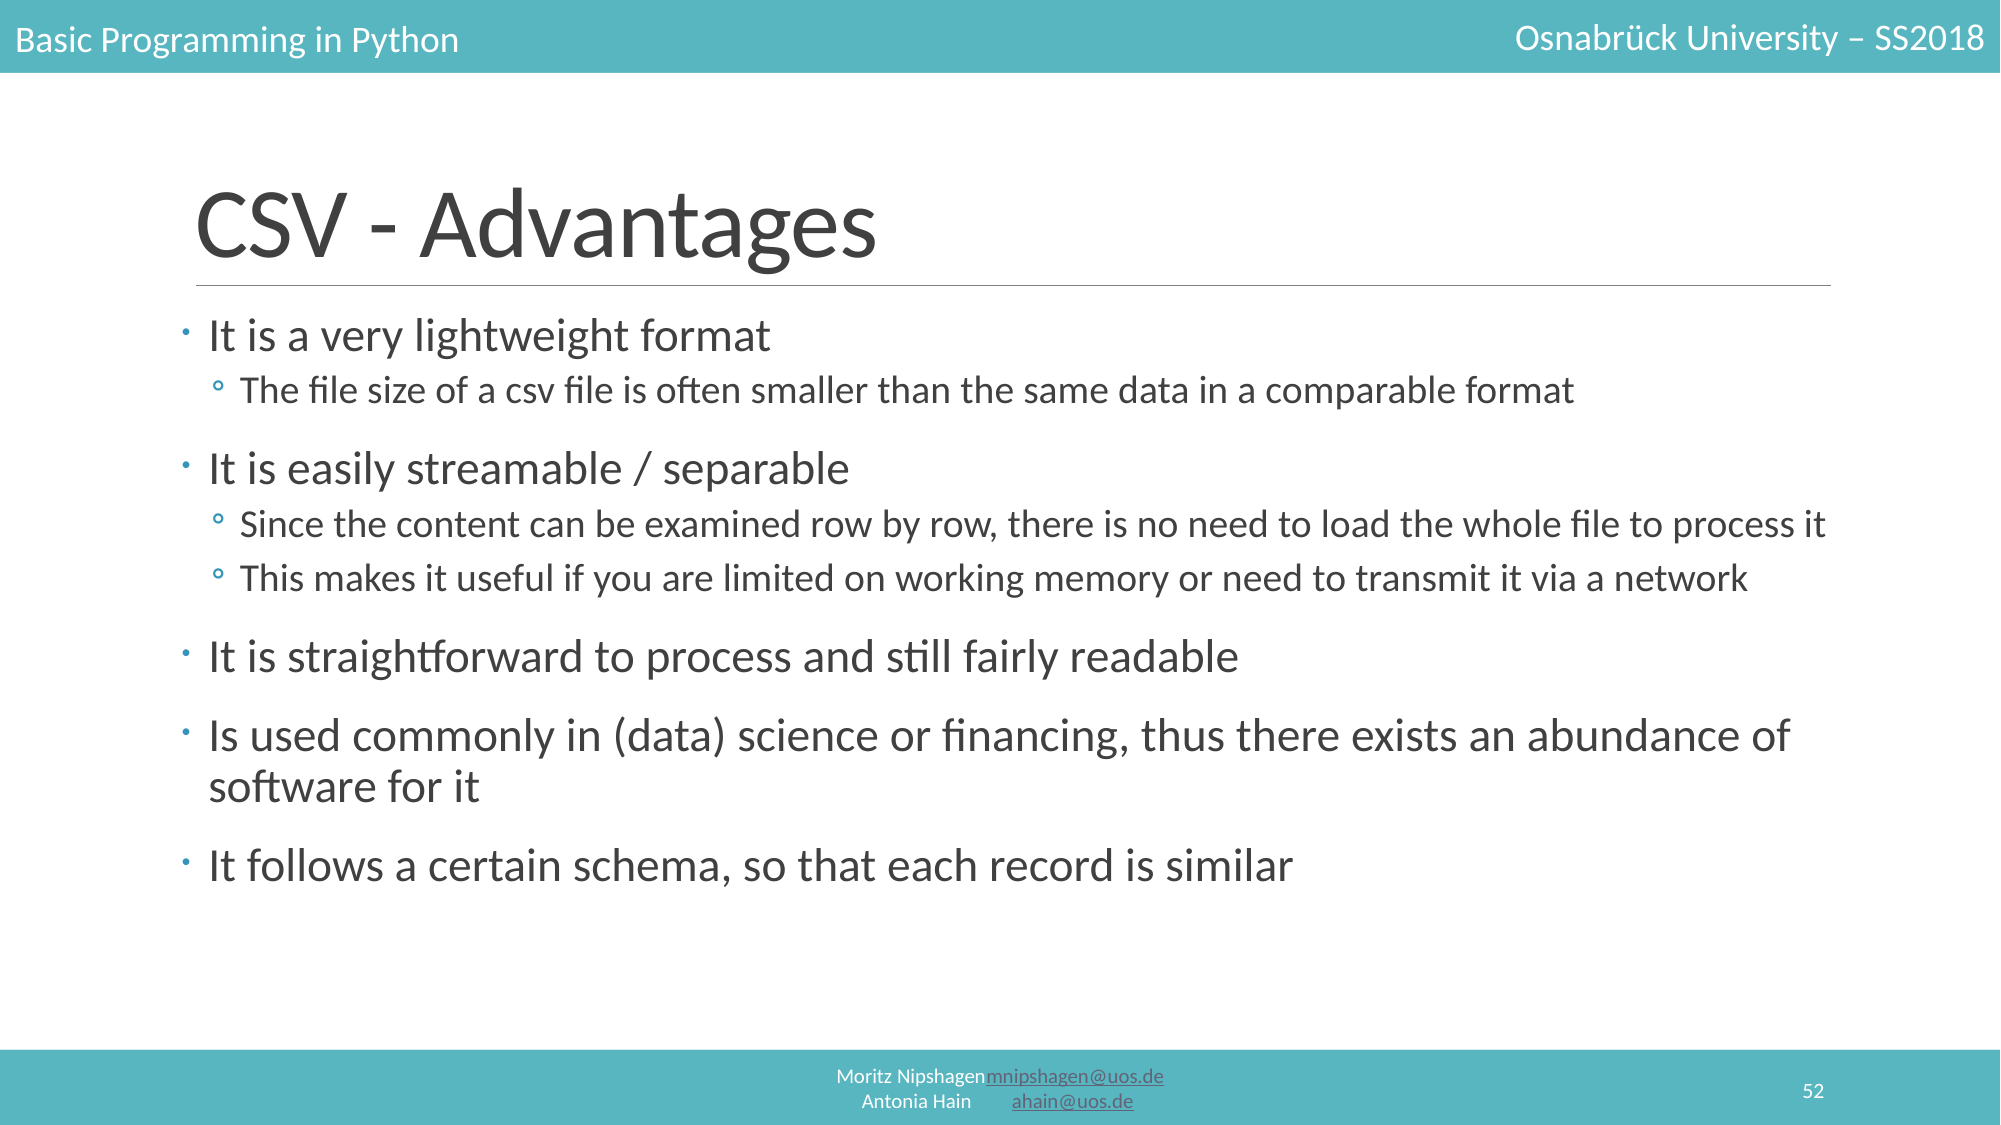

# CSV - Advantages
It is a very lightweight format
The file size of a csv file is often smaller than the same data in a comparable format
It is easily streamable / separable
Since the content can be examined row by row, there is no need to load the whole file to process it
This makes it useful if you are limited on working memory or need to transmit it via a network
It is straightforward to process and still fairly readable
Is used commonly in (data) science or financing, thus there exists an abundance of software for it
It follows a certain schema, so that each record is similar
52